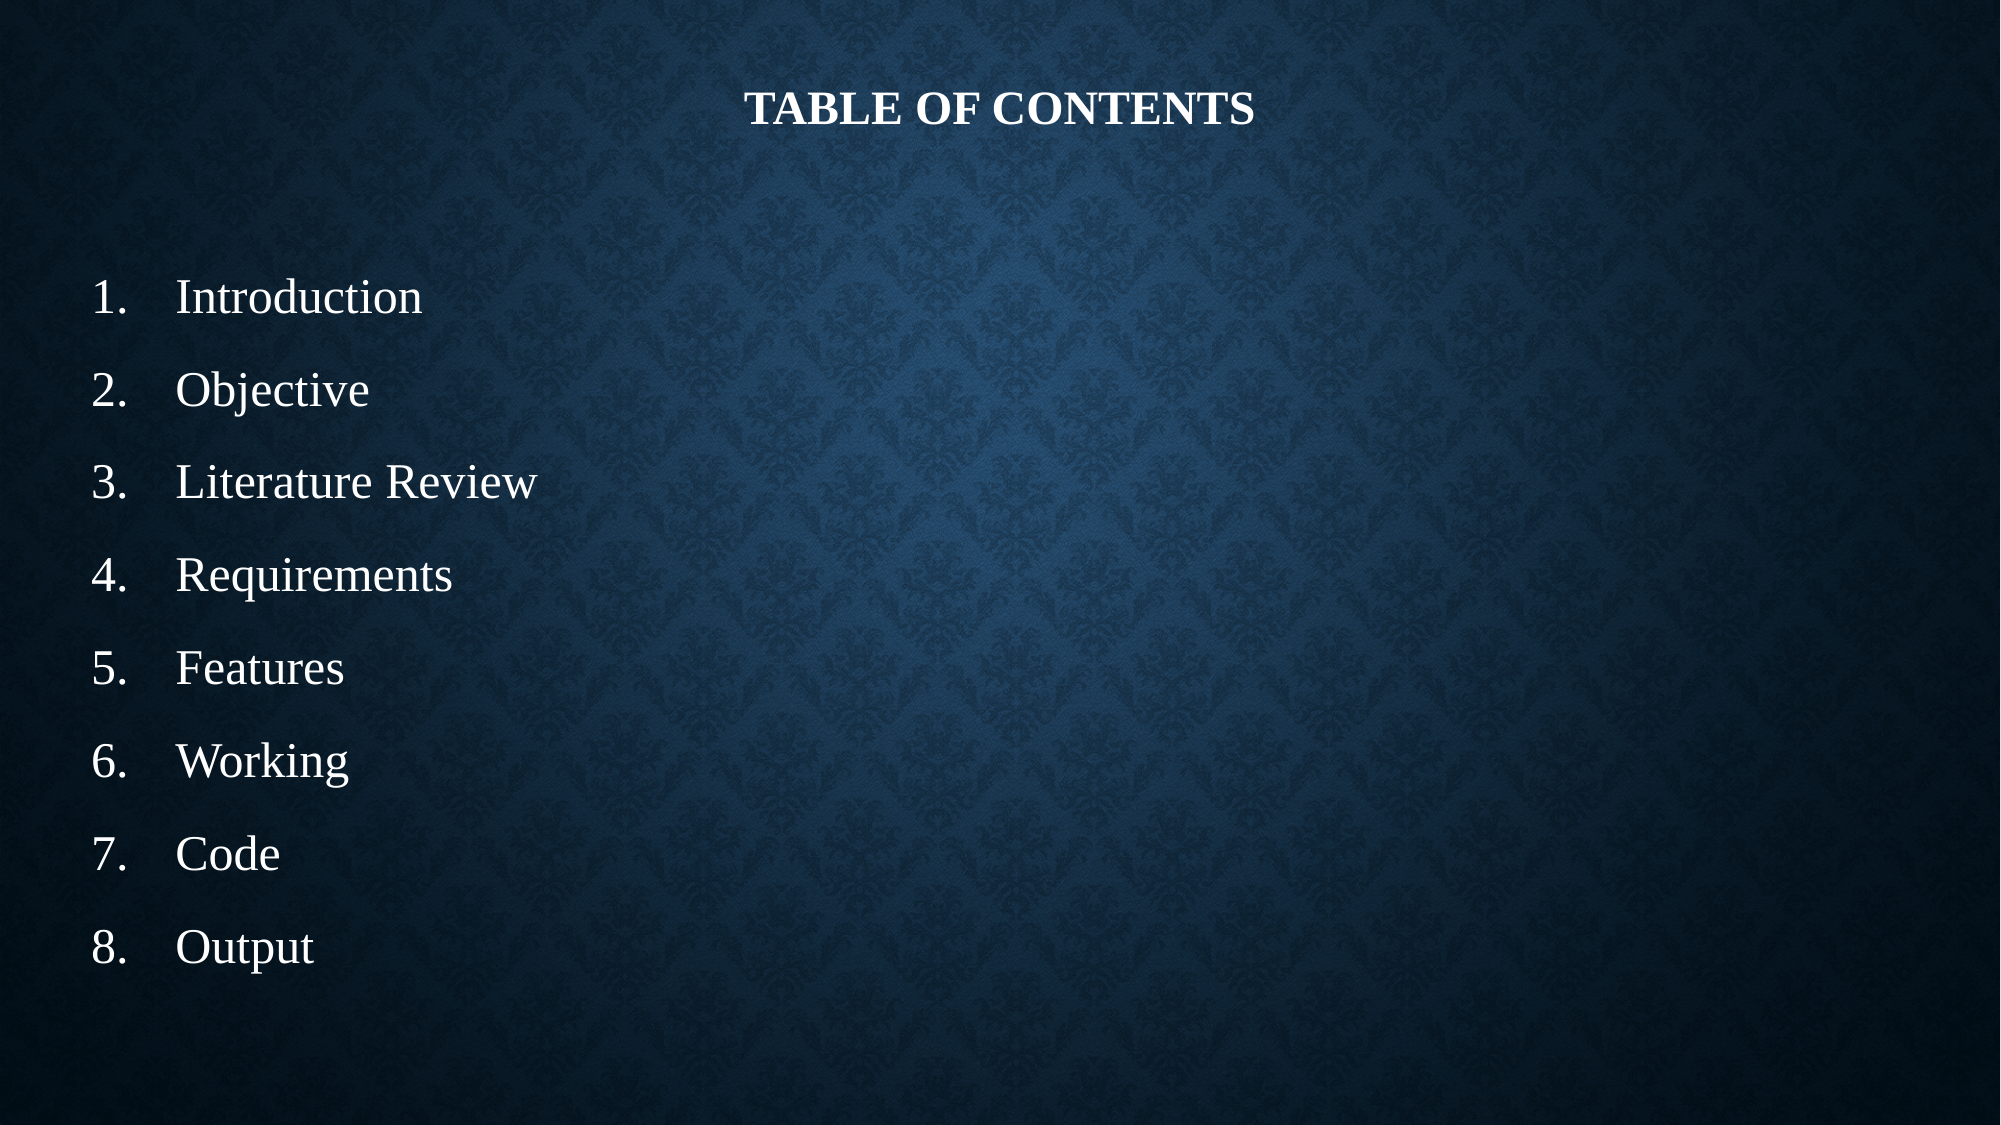

# TABLE OF CONTENTS
Introduction
Objective
Literature Review
Requirements
Features
Working
Code
Output